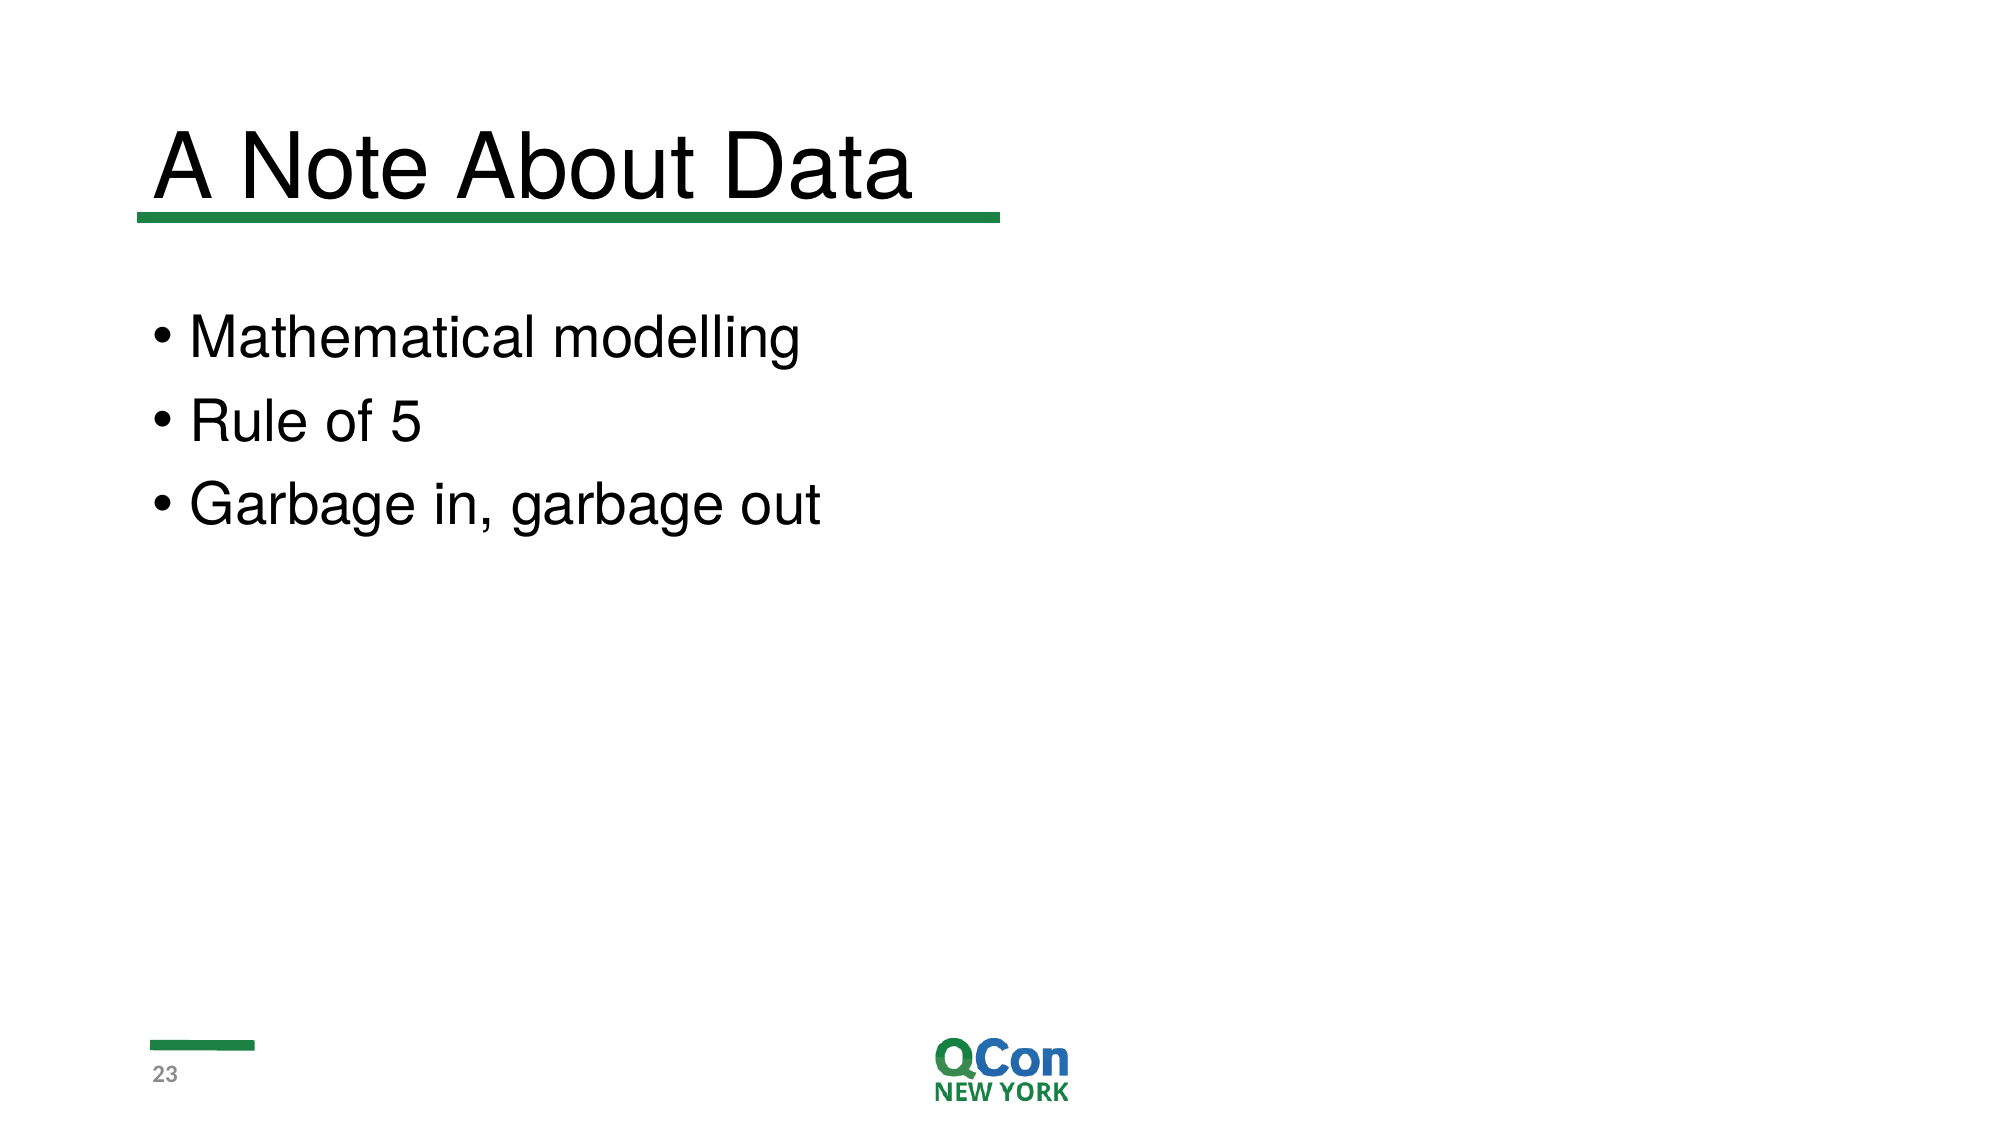

# A Note About Data
Mathematical modelling
Rule of 5
Garbage in, garbage out
23